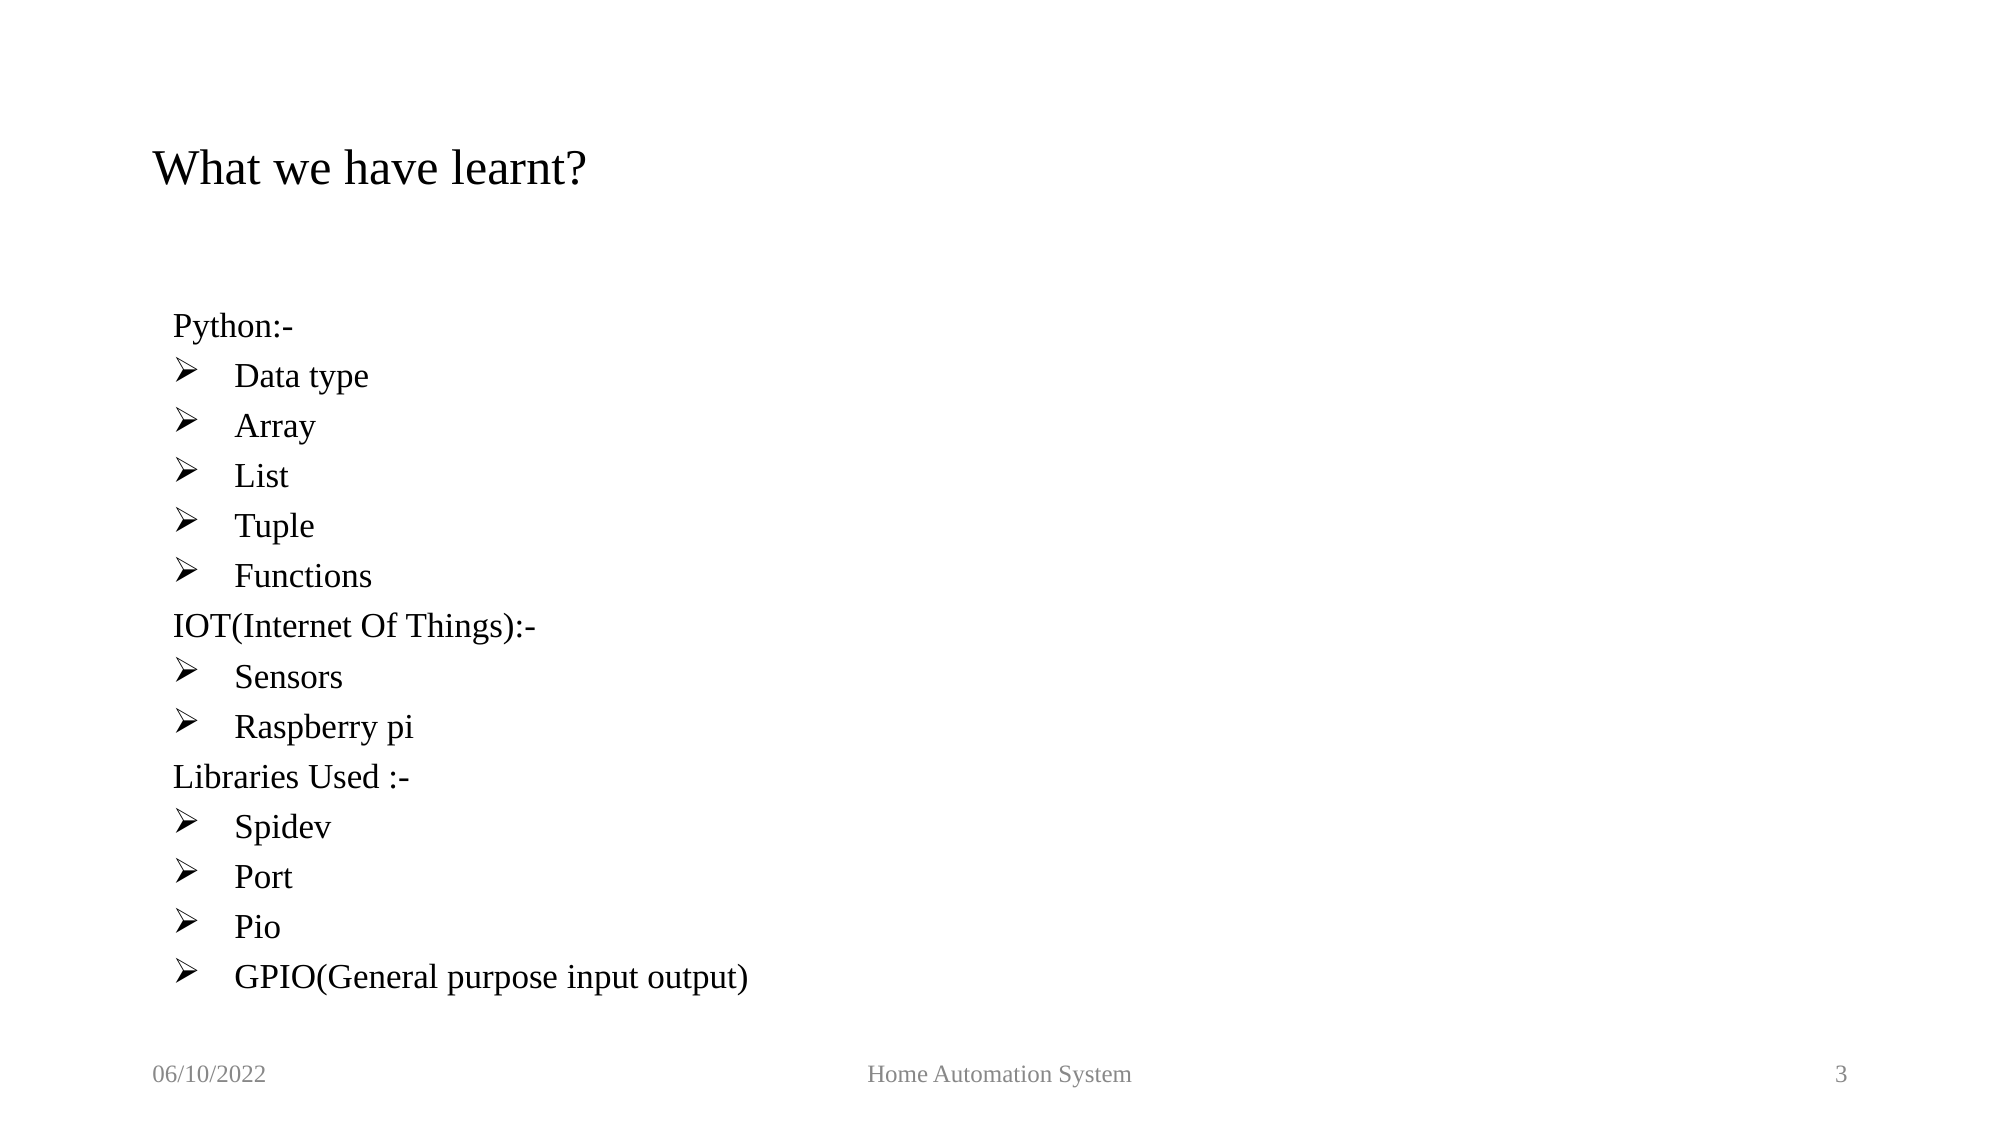

# What we have learnt?
Python:-
Data type
Array
List
Tuple
Functions
IOT(Internet Of Things):-
Sensors
Raspberry pi
Libraries Used :-
Spidev
Port
Pio
GPIO(General purpose input output)
06/10/2022
Home Automation System
3